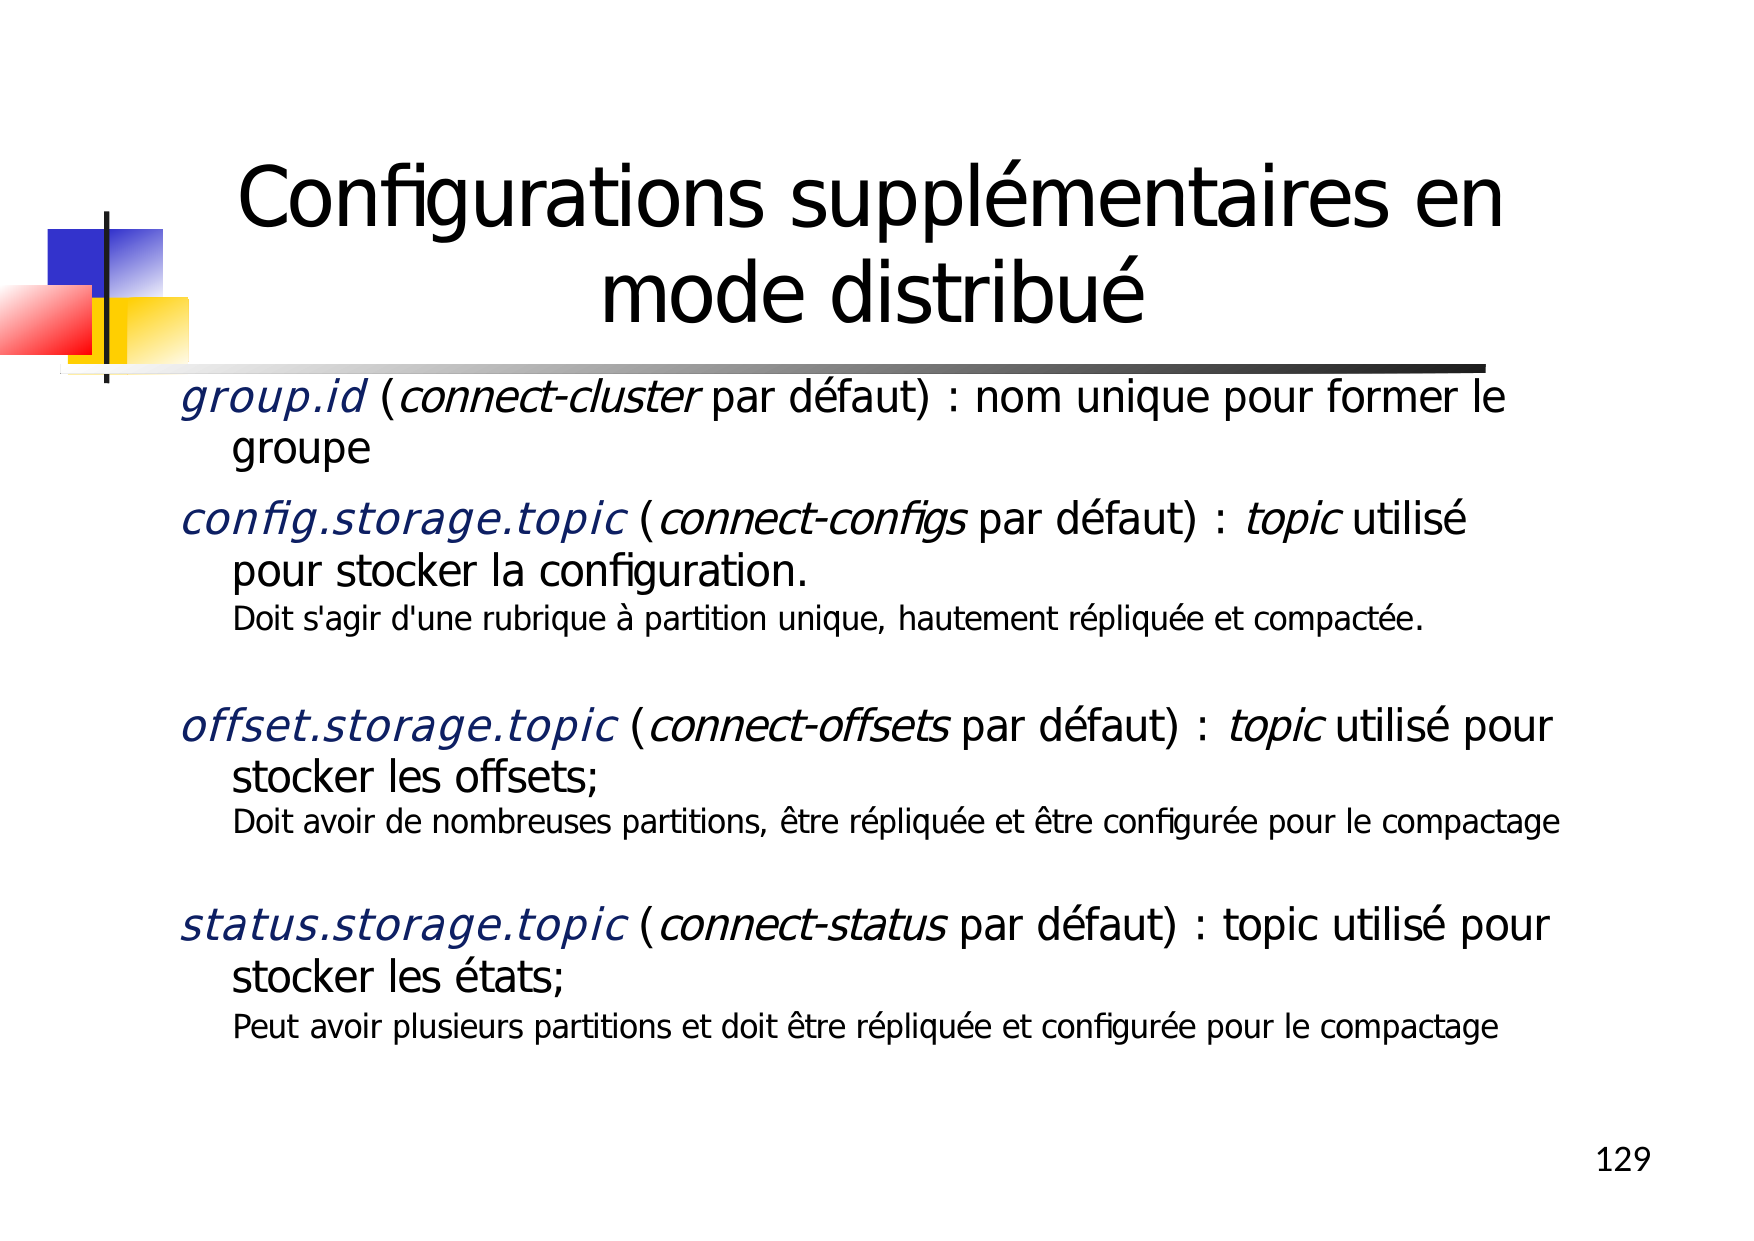

Configurations supplémentaires en mode distribué
group.id (connect-cluster par défaut) : nom unique pour former le groupe
config.storage.topic (connect-configs par défaut) : topic utilisé pour stocker la configuration.
Doit s'agir d'une rubrique à partition unique, hautement répliquée et compactée.
offset.storage.topic (connect-offsets par défaut) : topic utilisé pour stocker les offsets;
Doit avoir de nombreuses partitions, être répliquée et être configurée pour le compactage
status.storage.topic (connect-status par défaut) : topic utilisé pour stocker les états;
Peut avoir plusieurs partitions et doit être répliquée et configurée pour le compactage